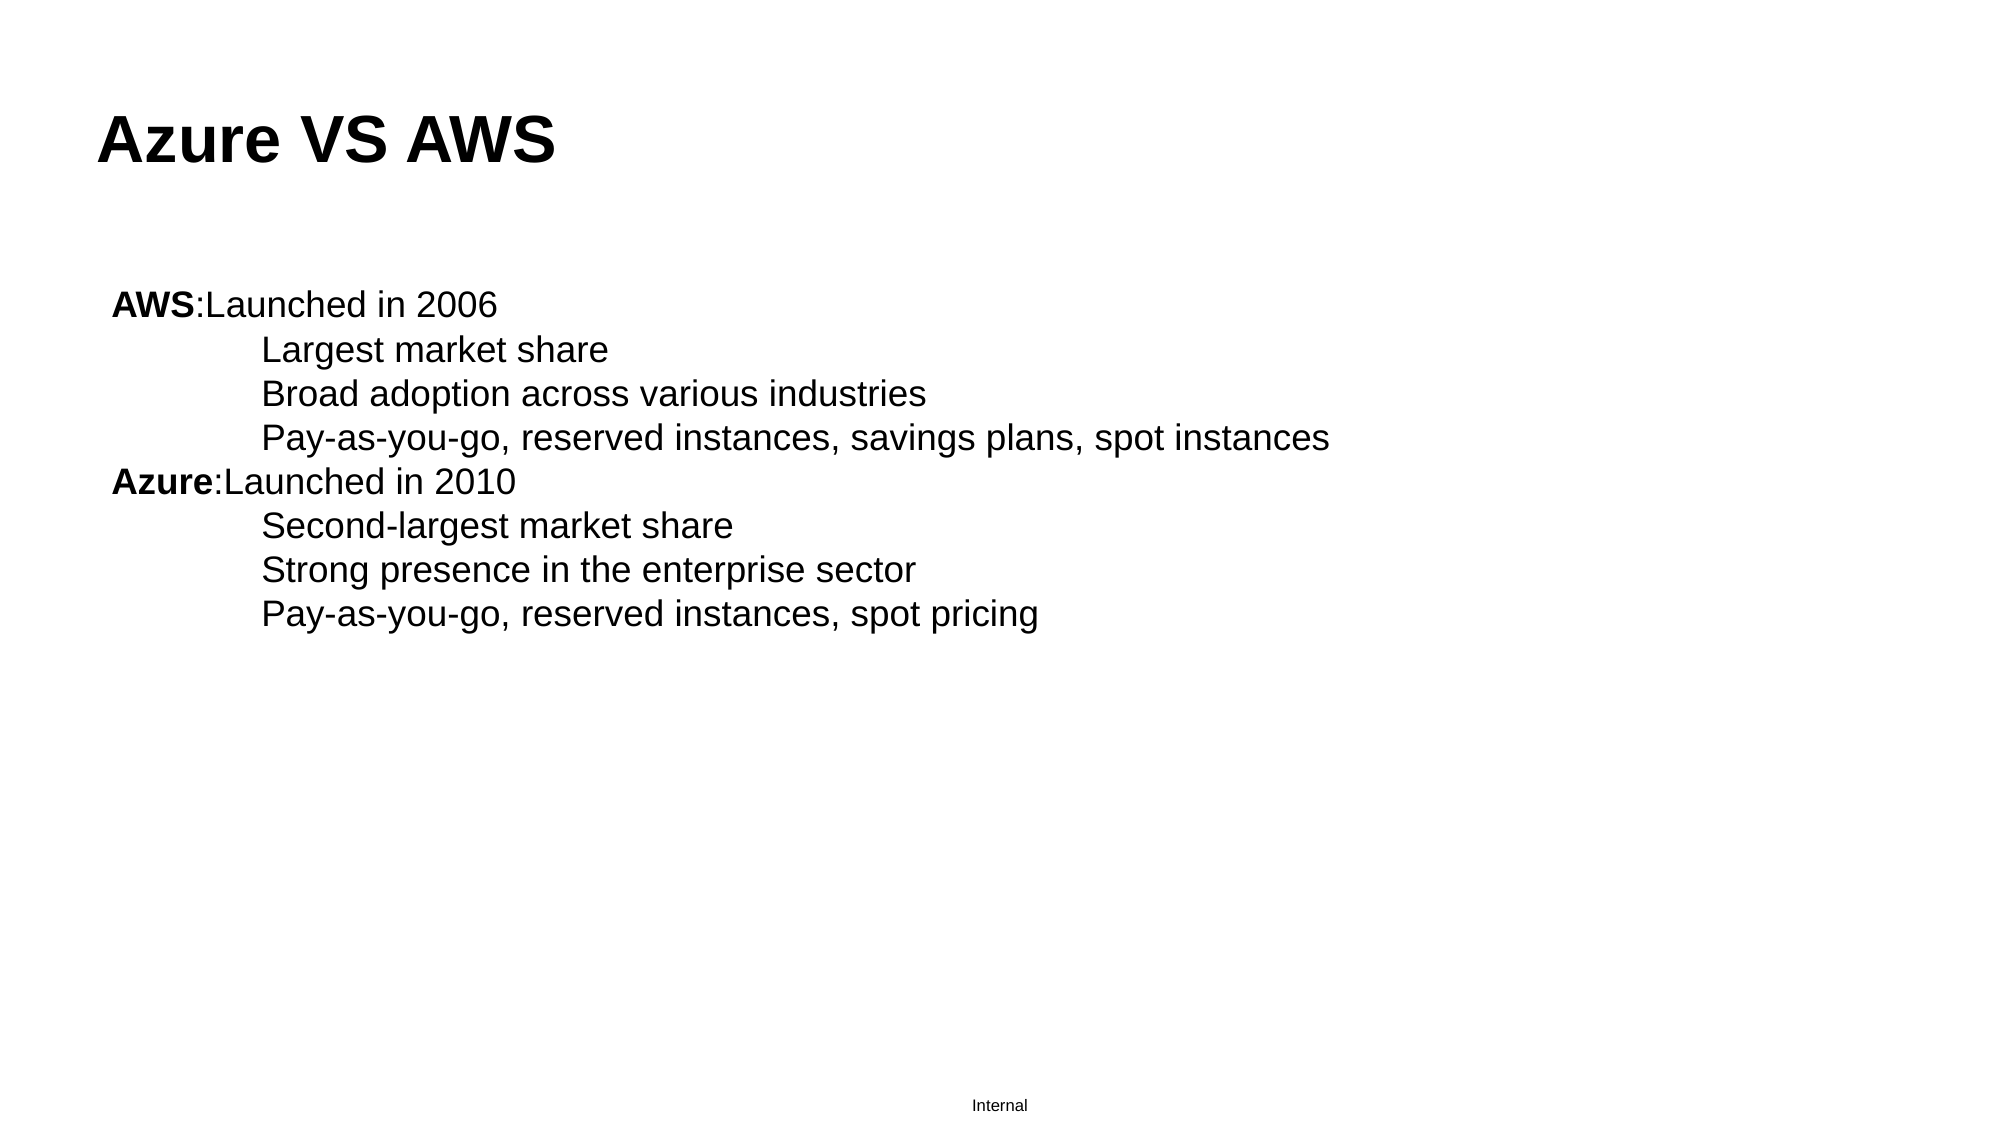

# Azure VS AWS
AWS:Launched in 2006
	Largest market share
Broad adoption across various industries
Pay-as-you-go, reserved instances, savings plans, spot instances
Azure:Launched in 2010
	Second-largest market share
	Strong presence in the enterprise sector
	Pay-as-you-go, reserved instances, spot pricing